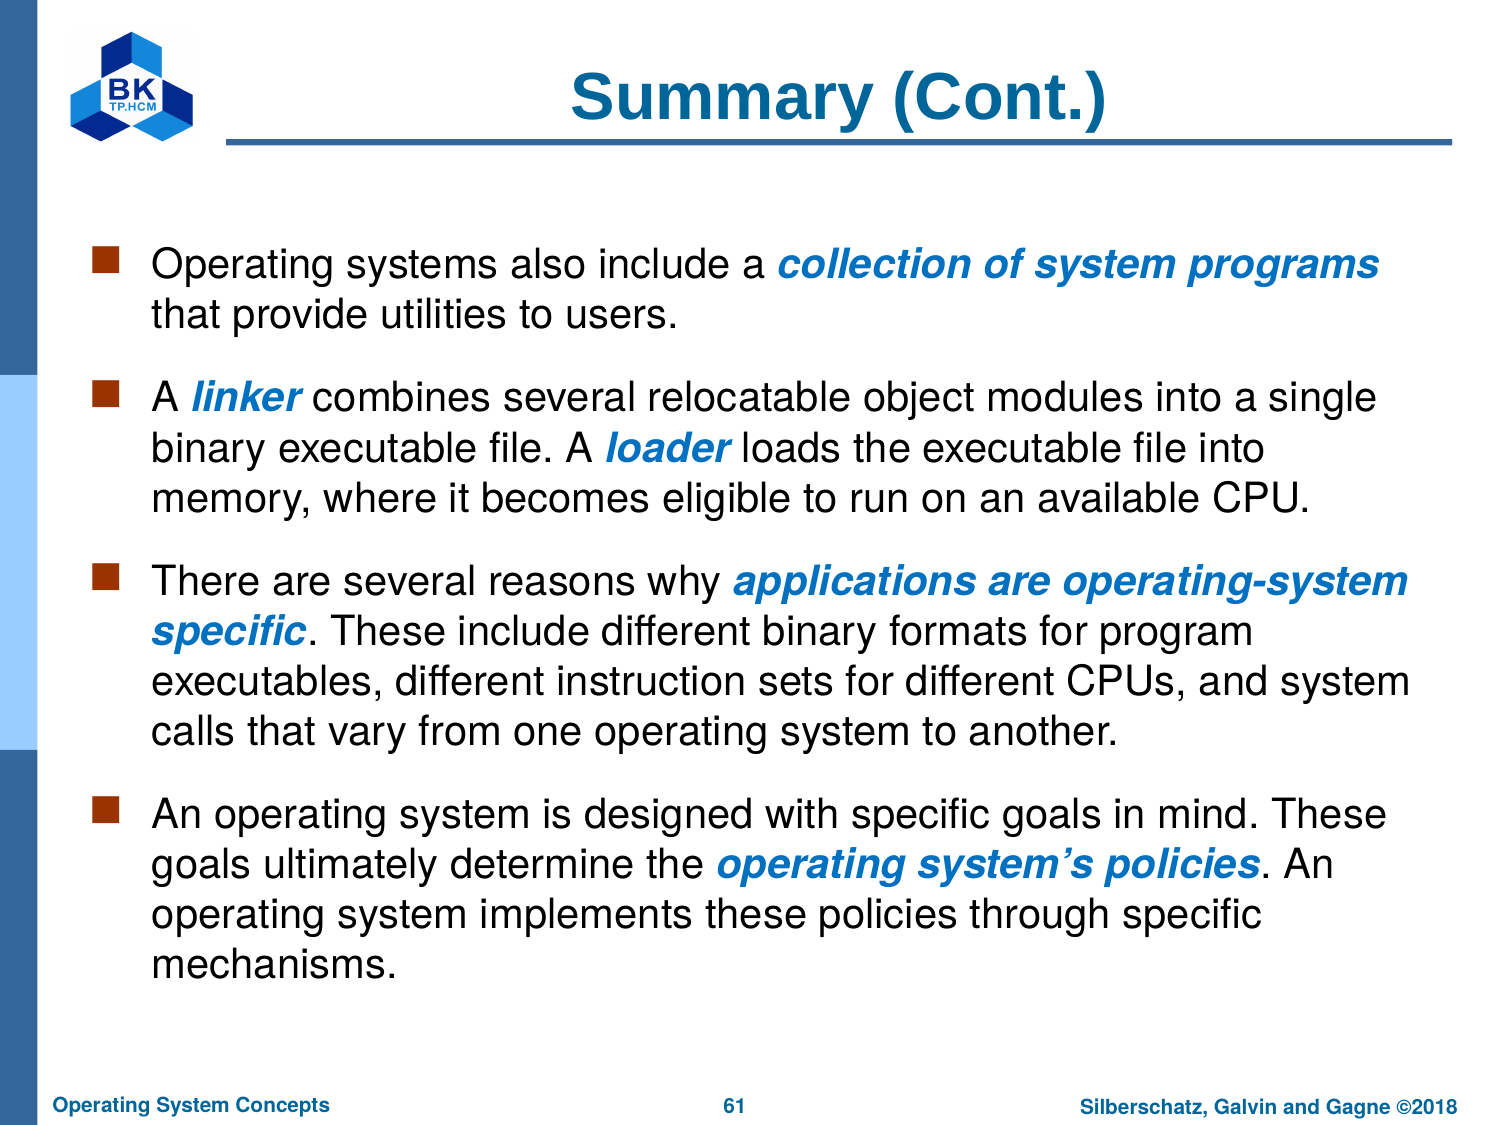

# Summary (Cont.)
Operating systems also include a collection of system programs that provide utilities to users.
A linker combines several relocatable object modules into a single binary executable file. A loader loads the executable file into memory, where it becomes eligible to run on an available CPU.
There are several reasons why applications are operating-system specific. These include different binary formats for program executables, different instruction sets for different CPUs, and system calls that vary from one operating system to another.
An operating system is designed with specific goals in mind. These goals ultimately determine the operating system’s policies. An operating system implements these policies through specific mechanisms.